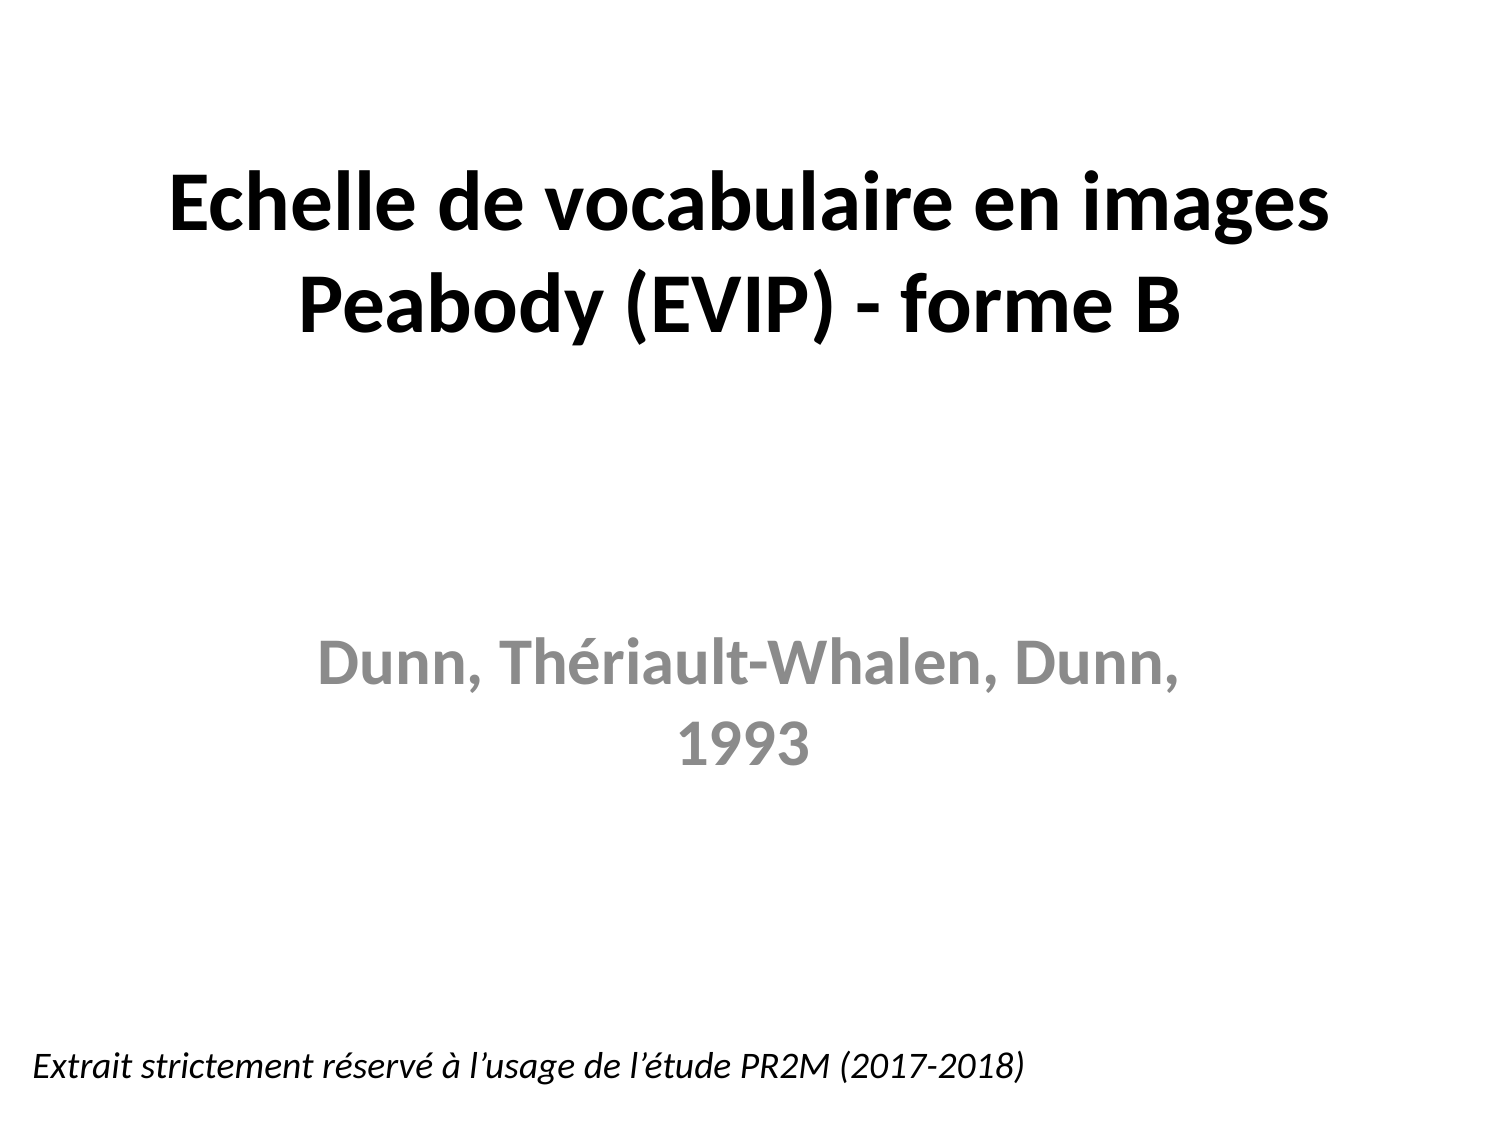

# Echelle de vocabulaire en images Peabody (EVIP) - forme B
Dunn, Thériault-Whalen, Dunn, 1993
Extrait strictement réservé à l’usage de l’étude PR2M (2017-2018)